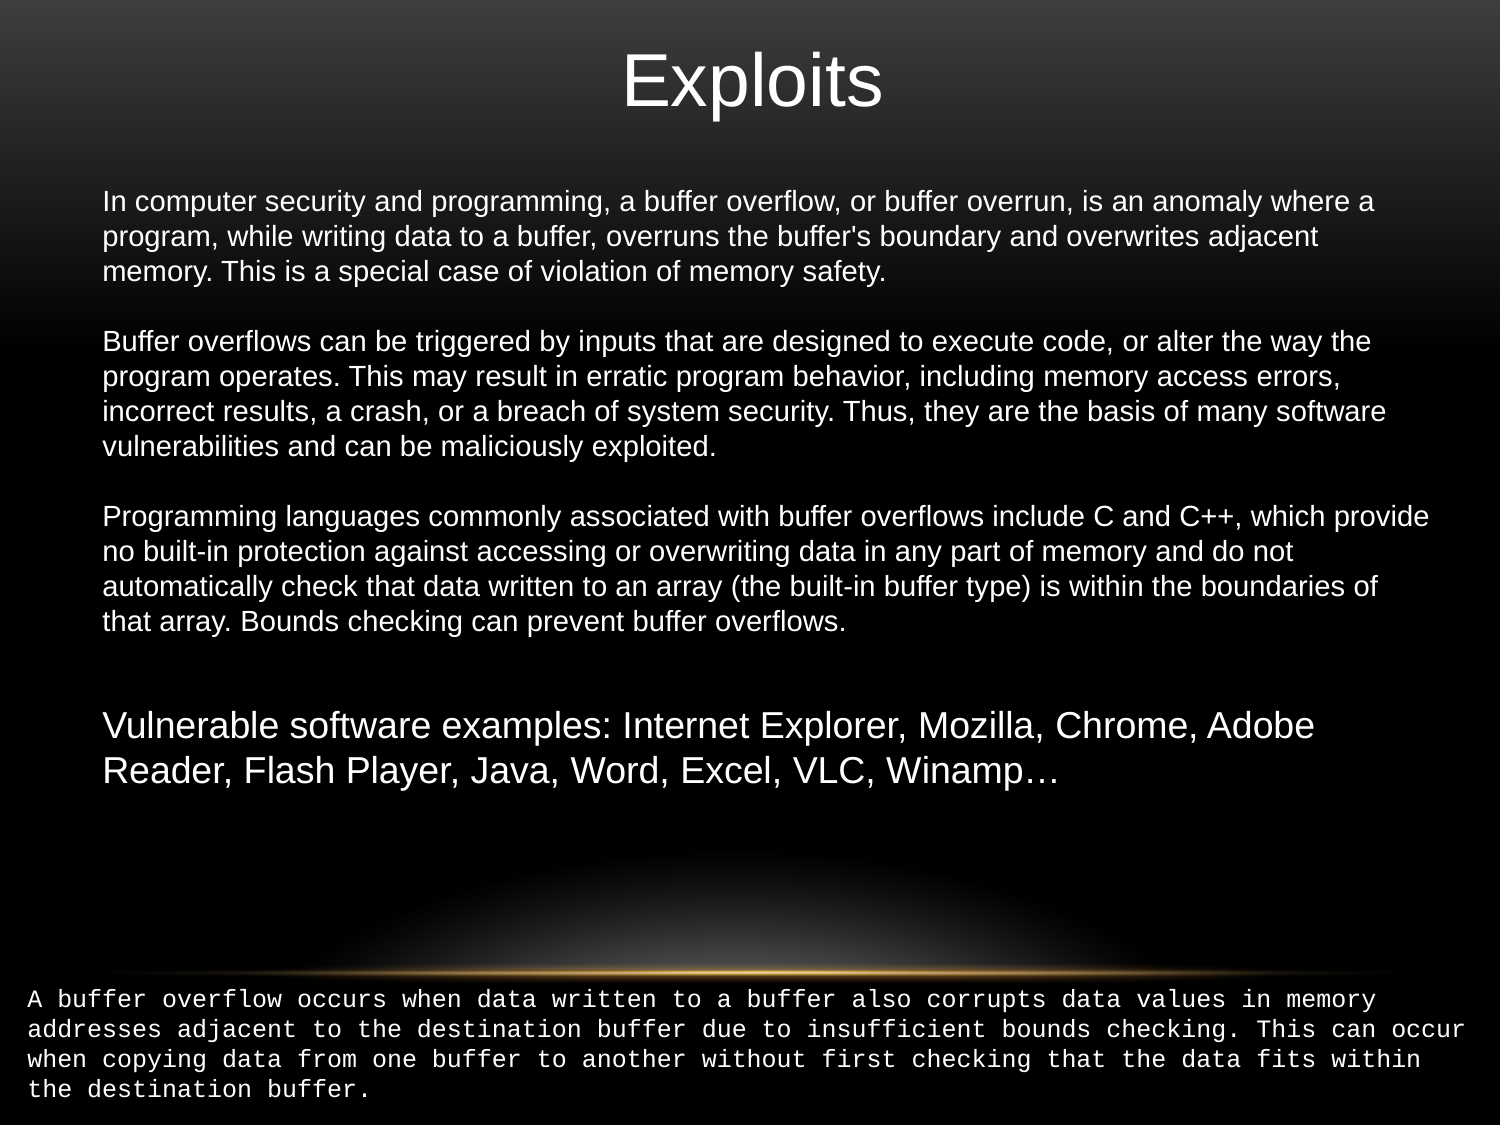

Exploits
In computer security and programming, a buffer overflow, or buffer overrun, is an anomaly where a program, while writing data to a buffer, overruns the buffer's boundary and overwrites adjacent memory. This is a special case of violation of memory safety.

Buffer overflows can be triggered by inputs that are designed to execute code, or alter the way the program operates. This may result in erratic program behavior, including memory access errors, incorrect results, a crash, or a breach of system security. Thus, they are the basis of many software vulnerabilities and can be maliciously exploited.

Programming languages commonly associated with buffer overflows include C and C++, which provide no built-in protection against accessing or overwriting data in any part of memory and do not automatically check that data written to an array (the built-in buffer type) is within the boundaries of that array. Bounds checking can prevent buffer overflows.
Vulnerable software examples: Internet Explorer, Mozilla, Chrome, Adobe Reader, Flash Player, Java, Word, Excel, VLC, Winamp…
A buffer overflow occurs when data written to a buffer also corrupts data values in memory addresses adjacent to the destination buffer due to insufficient bounds checking. This can occur when copying data from one buffer to another without first checking that the data fits within the destination buffer.